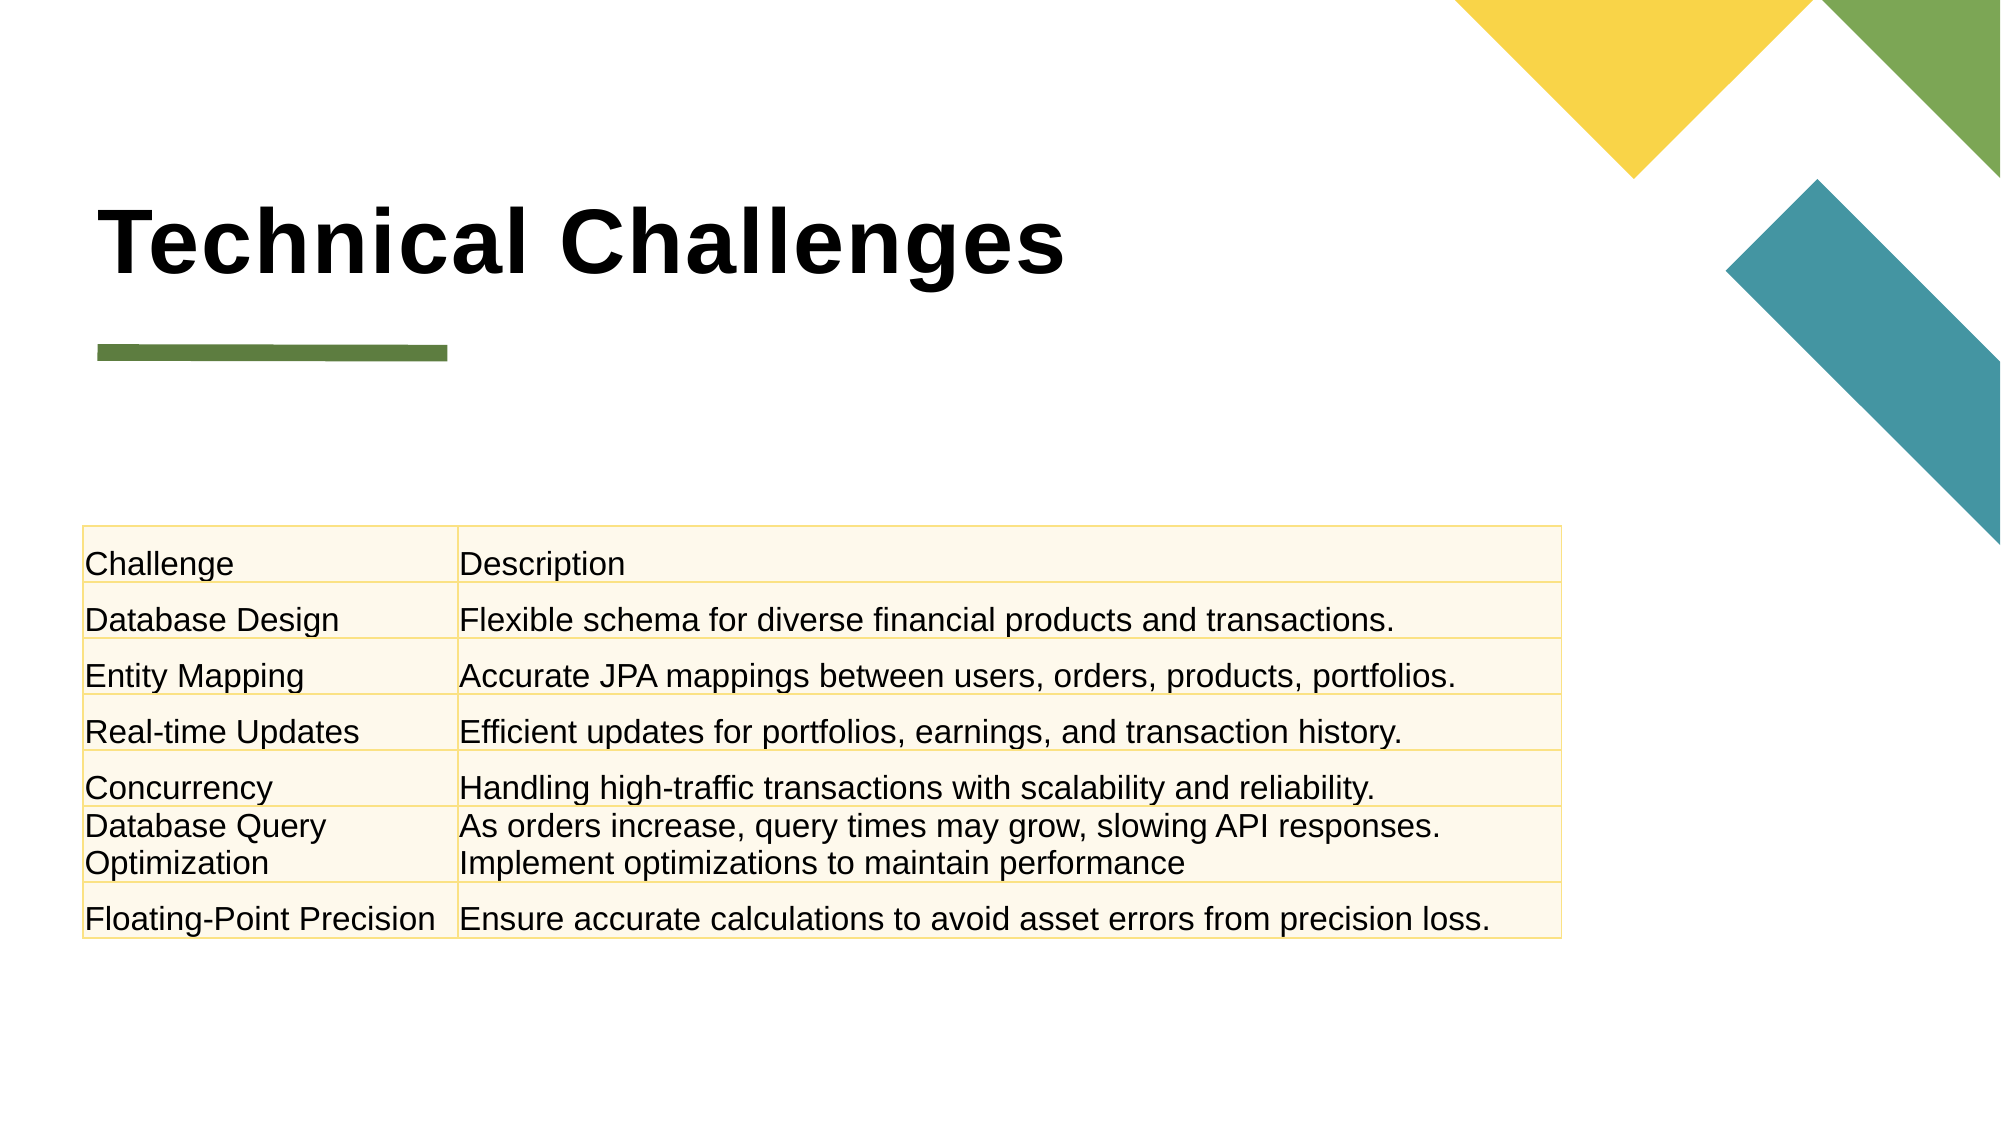

# Technical Challenges
| Challenge | Description |
| --- | --- |
| Database Design | Flexible schema for diverse financial products and transactions. |
| Entity Mapping | Accurate JPA mappings between users, orders, products, portfolios. |
| Real-time Updates | Efficient updates for portfolios, earnings, and transaction history. |
| Concurrency | Handling high-traffic transactions with scalability and reliability. |
| Database Query Optimization | As orders increase, query times may grow, slowing API responses. Implement optimizations to maintain performance |
| Floating-Point Precision | Ensure accurate calculations to avoid asset errors from precision loss. |